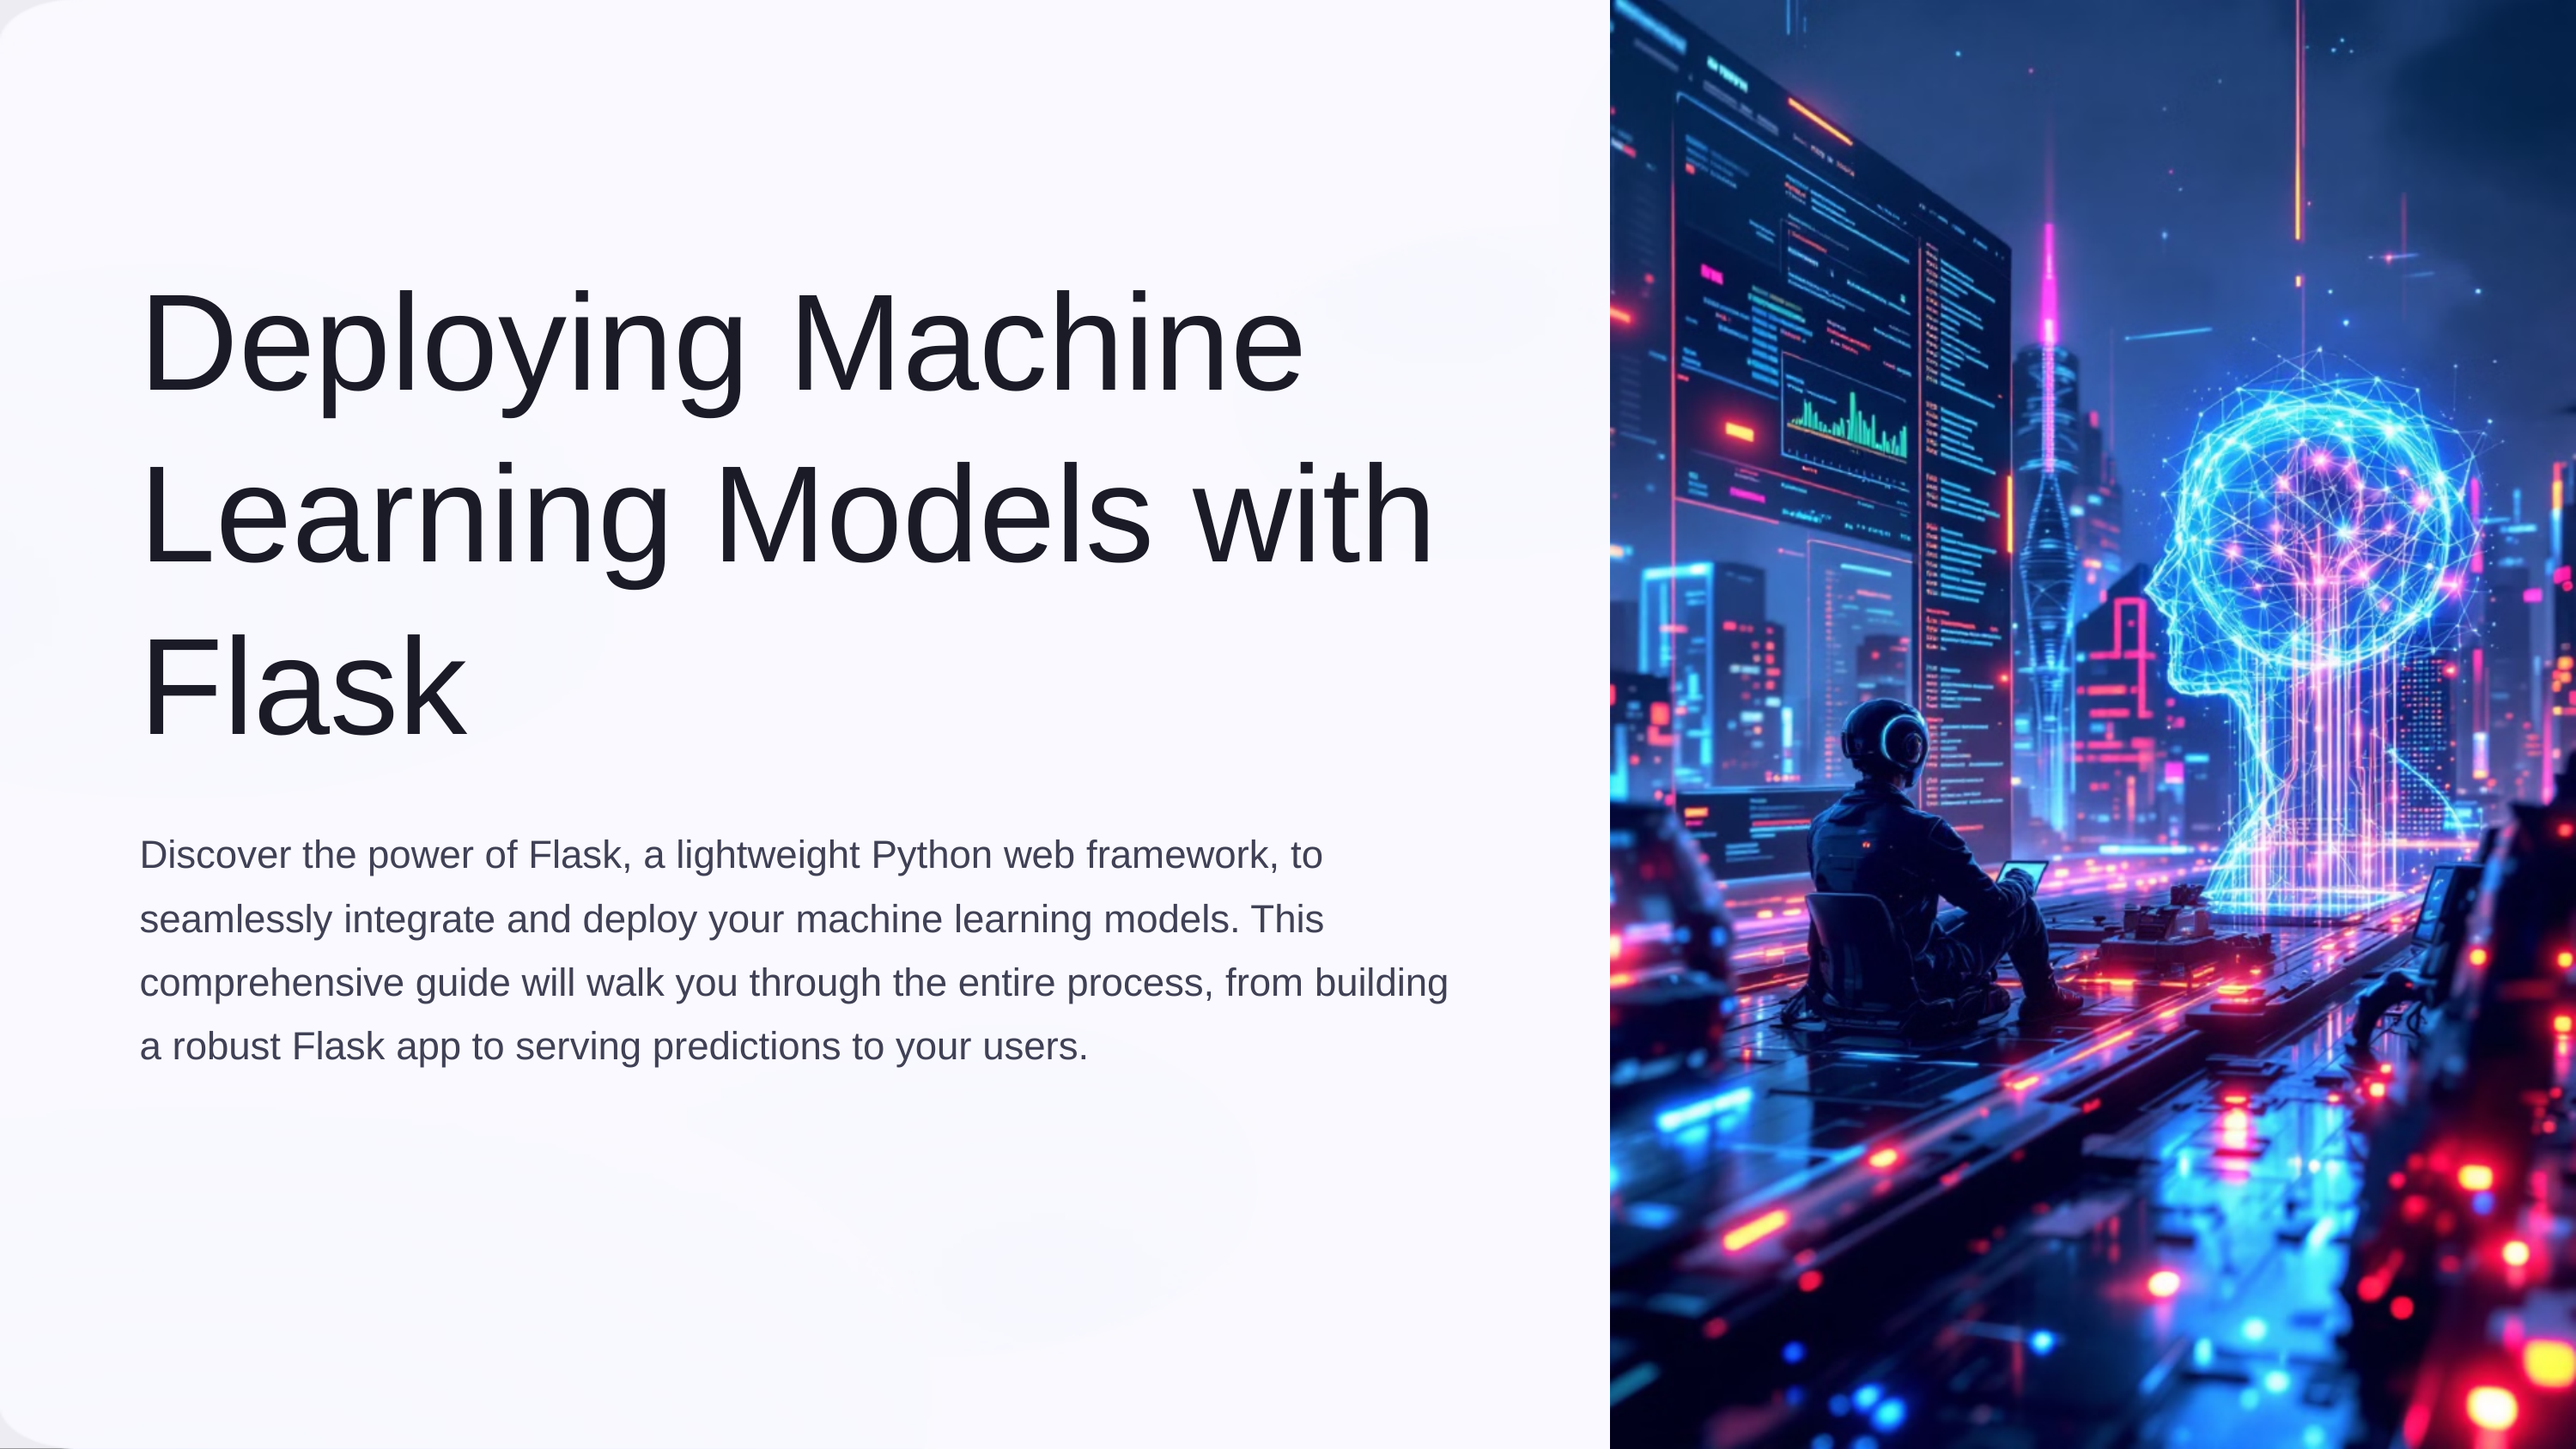

Deploying Machine Learning Models with Flask
Discover the power of Flask, a lightweight Python web framework, to seamlessly integrate and deploy your machine learning models. This comprehensive guide will walk you through the entire process, from building a robust Flask app to serving predictions to your users.